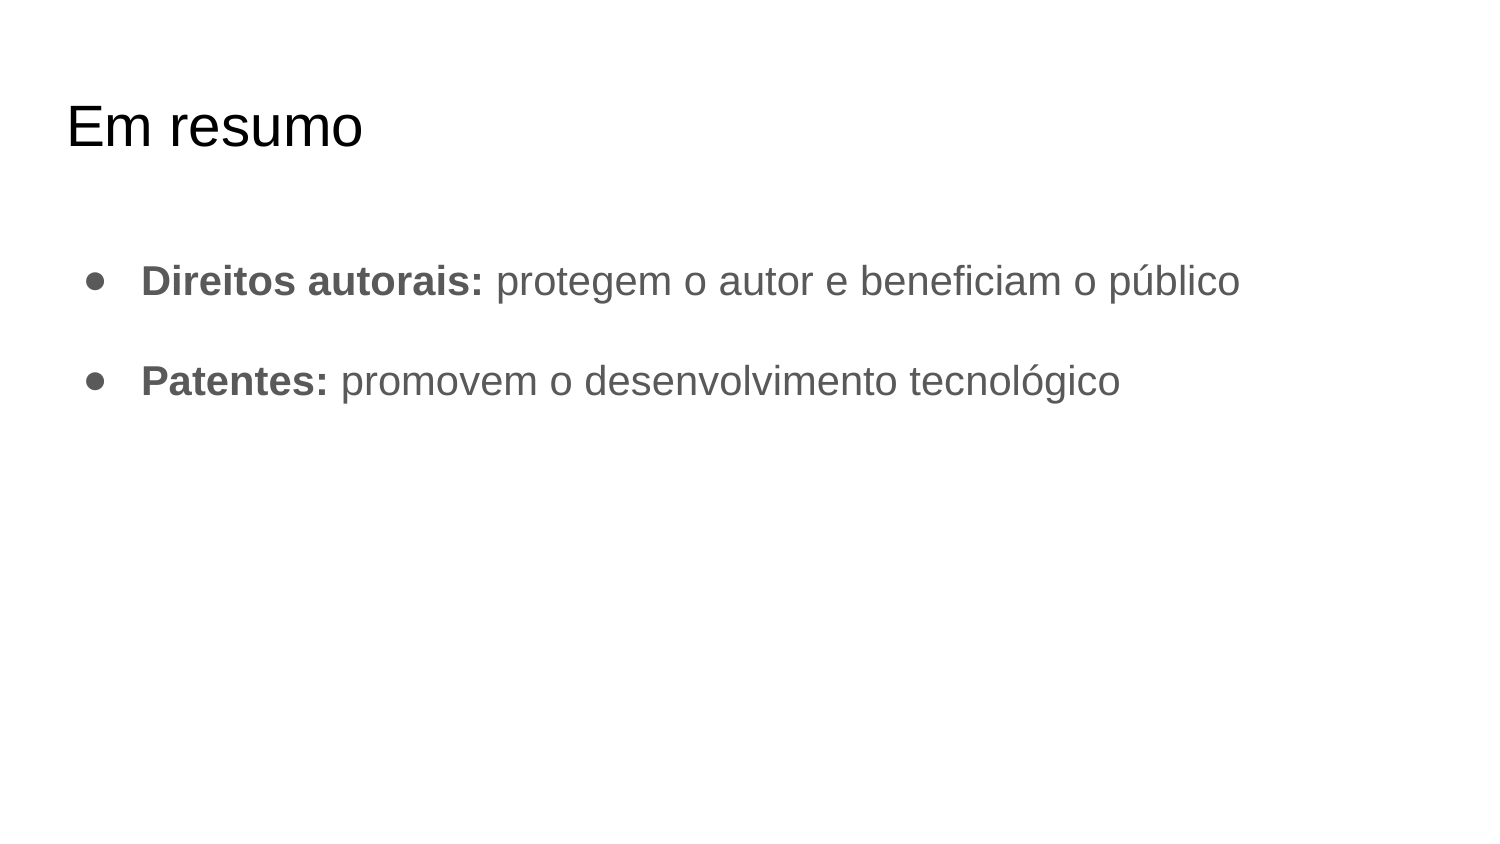

# Em resumo
Direitos autorais: protegem o autor e beneficiam o público
Patentes: promovem o desenvolvimento tecnológico